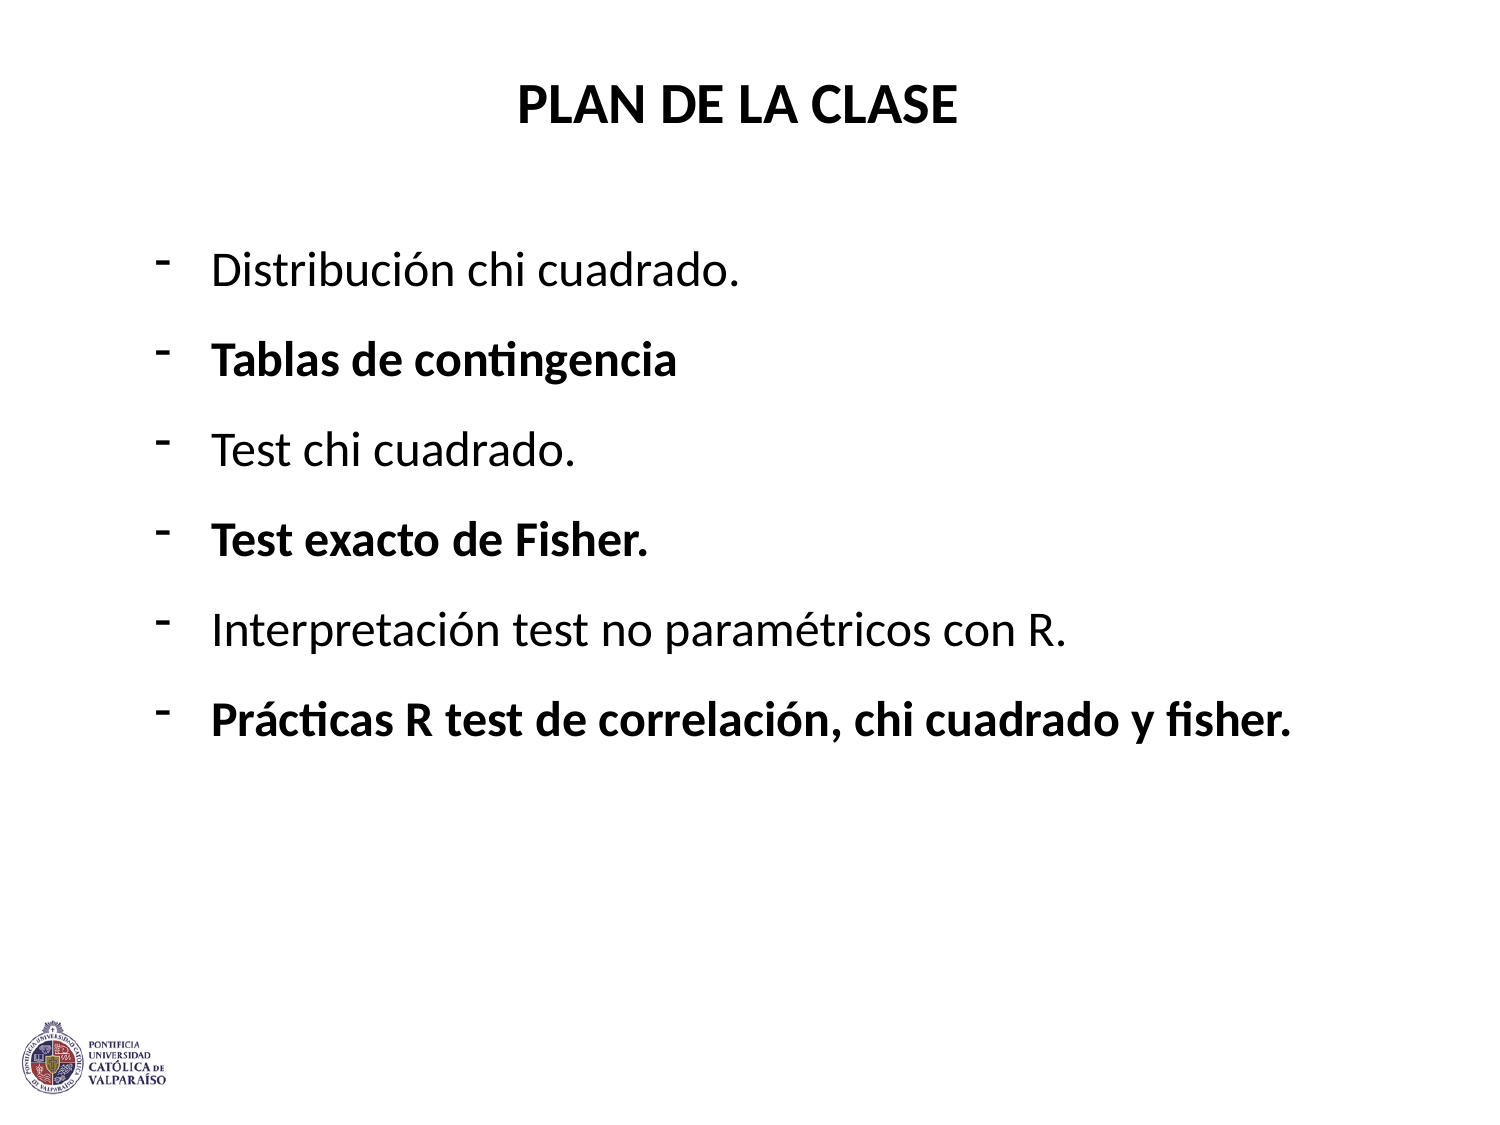

PLAN DE LA CLASE
Distribución chi cuadrado.
Tablas de contingencia
Test chi cuadrado.
Test exacto de Fisher.
Interpretación test no paramétricos con R.
Prácticas R test de correlación, chi cuadrado y fisher.